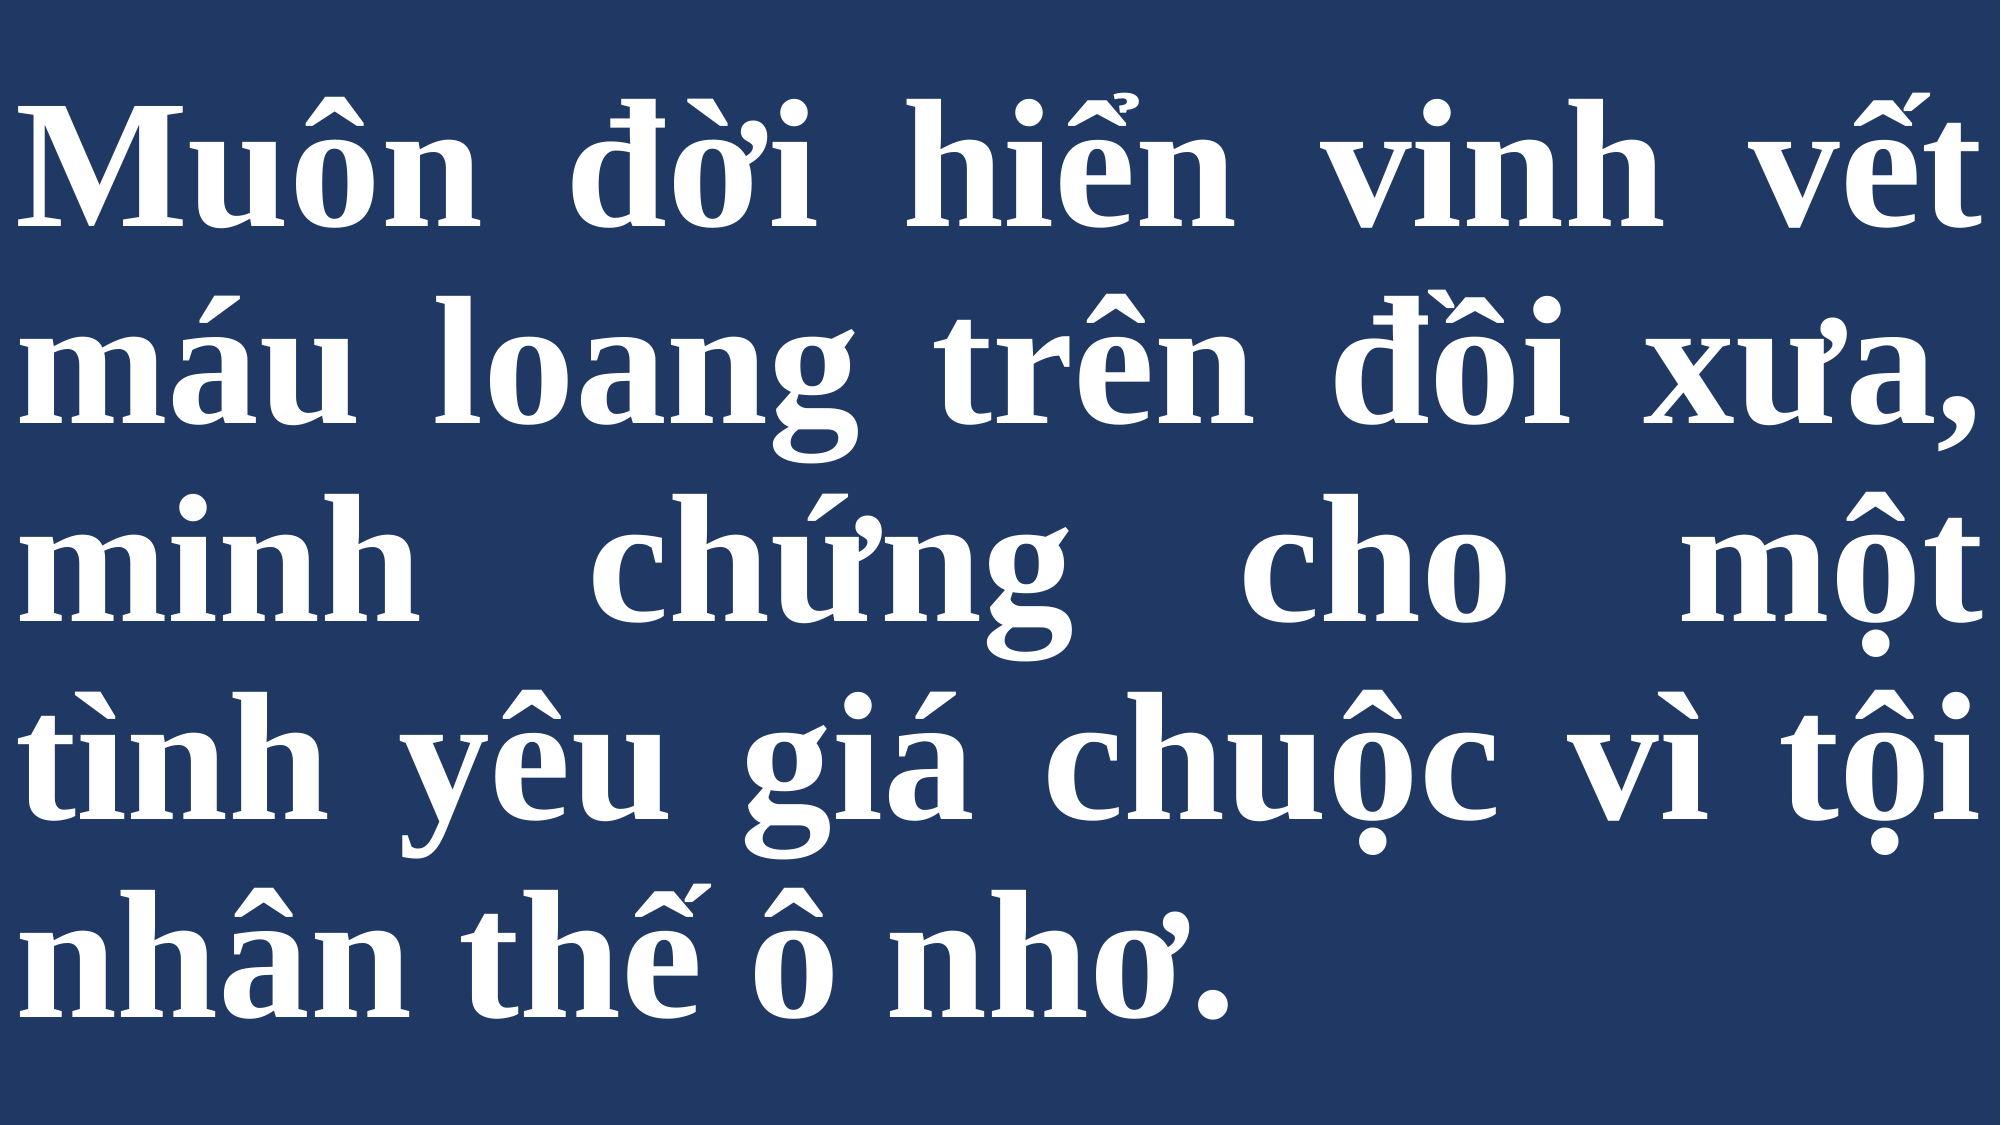

# Muôn đời hiển vinh vết máu loang trên đồi xưa, minh chứng cho một tình yêu giá chuộc vì tội nhân thế ô nhơ.